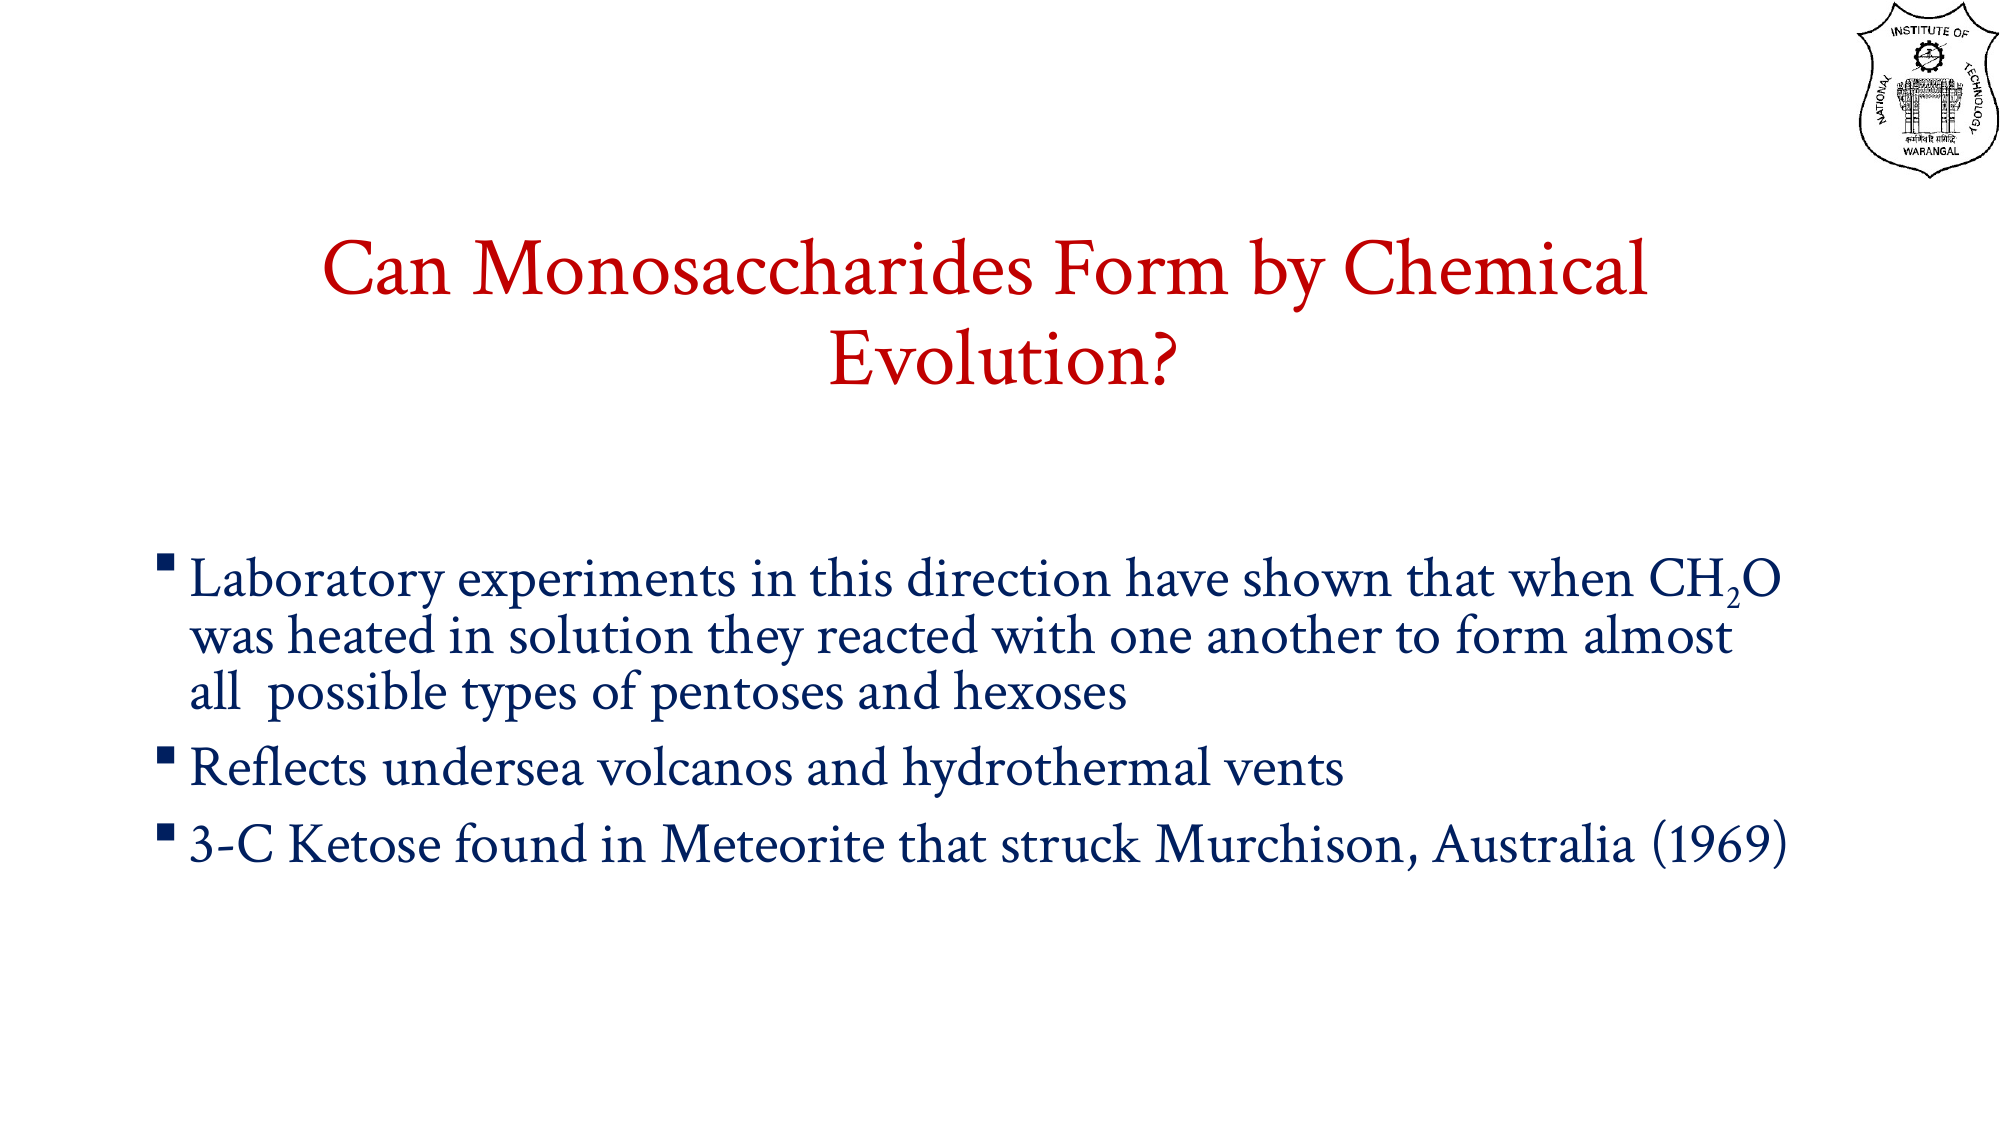

# Can Monosaccharides Form by Chemical  Evolution?
Laboratory experiments in this direction have shown that when CH2O  was heated in solution they reacted with one another to form almost all  possible types of pentoses and hexoses
Reflects undersea volcanos and hydrothermal vents
3-C Ketose found in Meteorite that struck Murchison, Australia (1969)